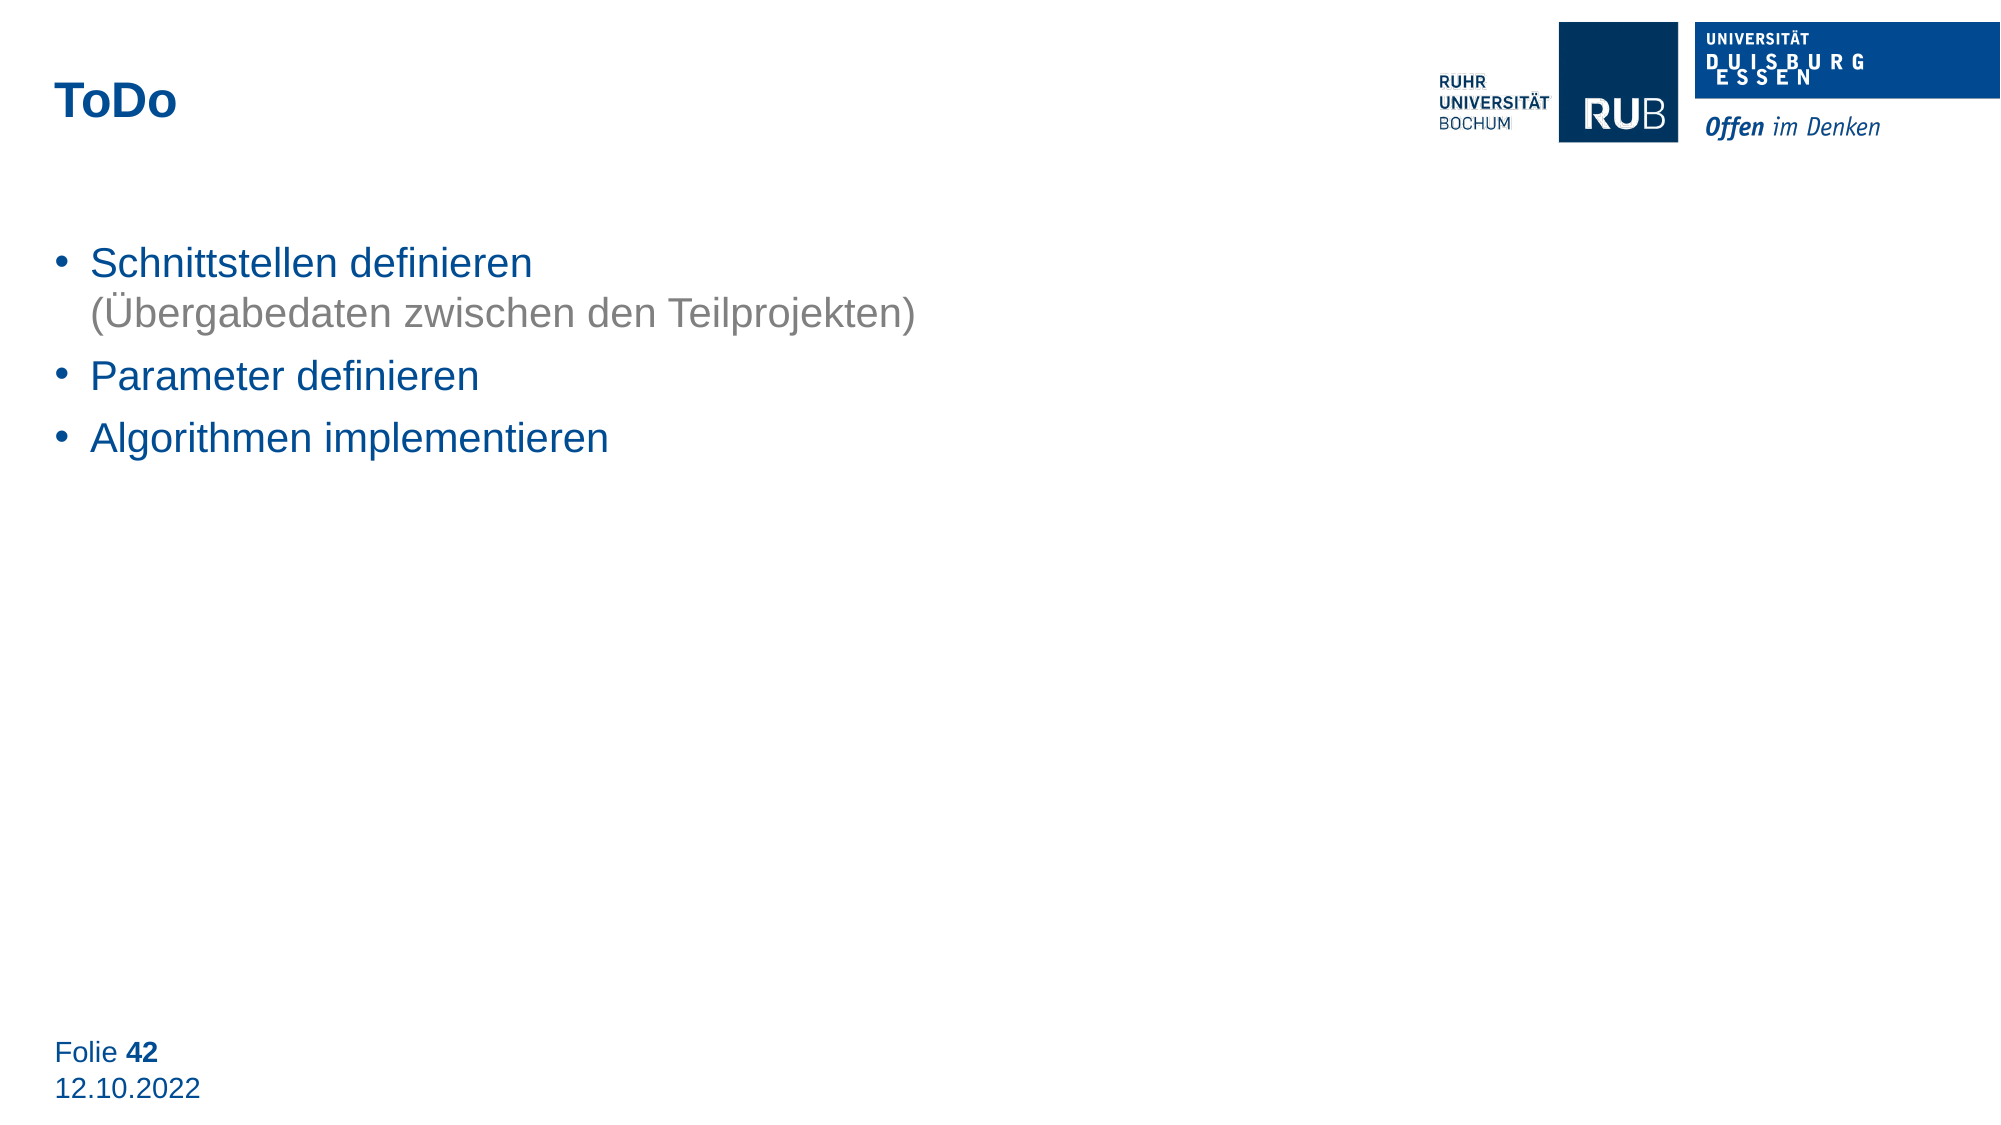

ToDo
Schnittstellen definieren
(Übergabedaten zwischen den Teilprojekten)
Parameter definieren
Algorithmen implementieren

Folie 42
12.10.2022